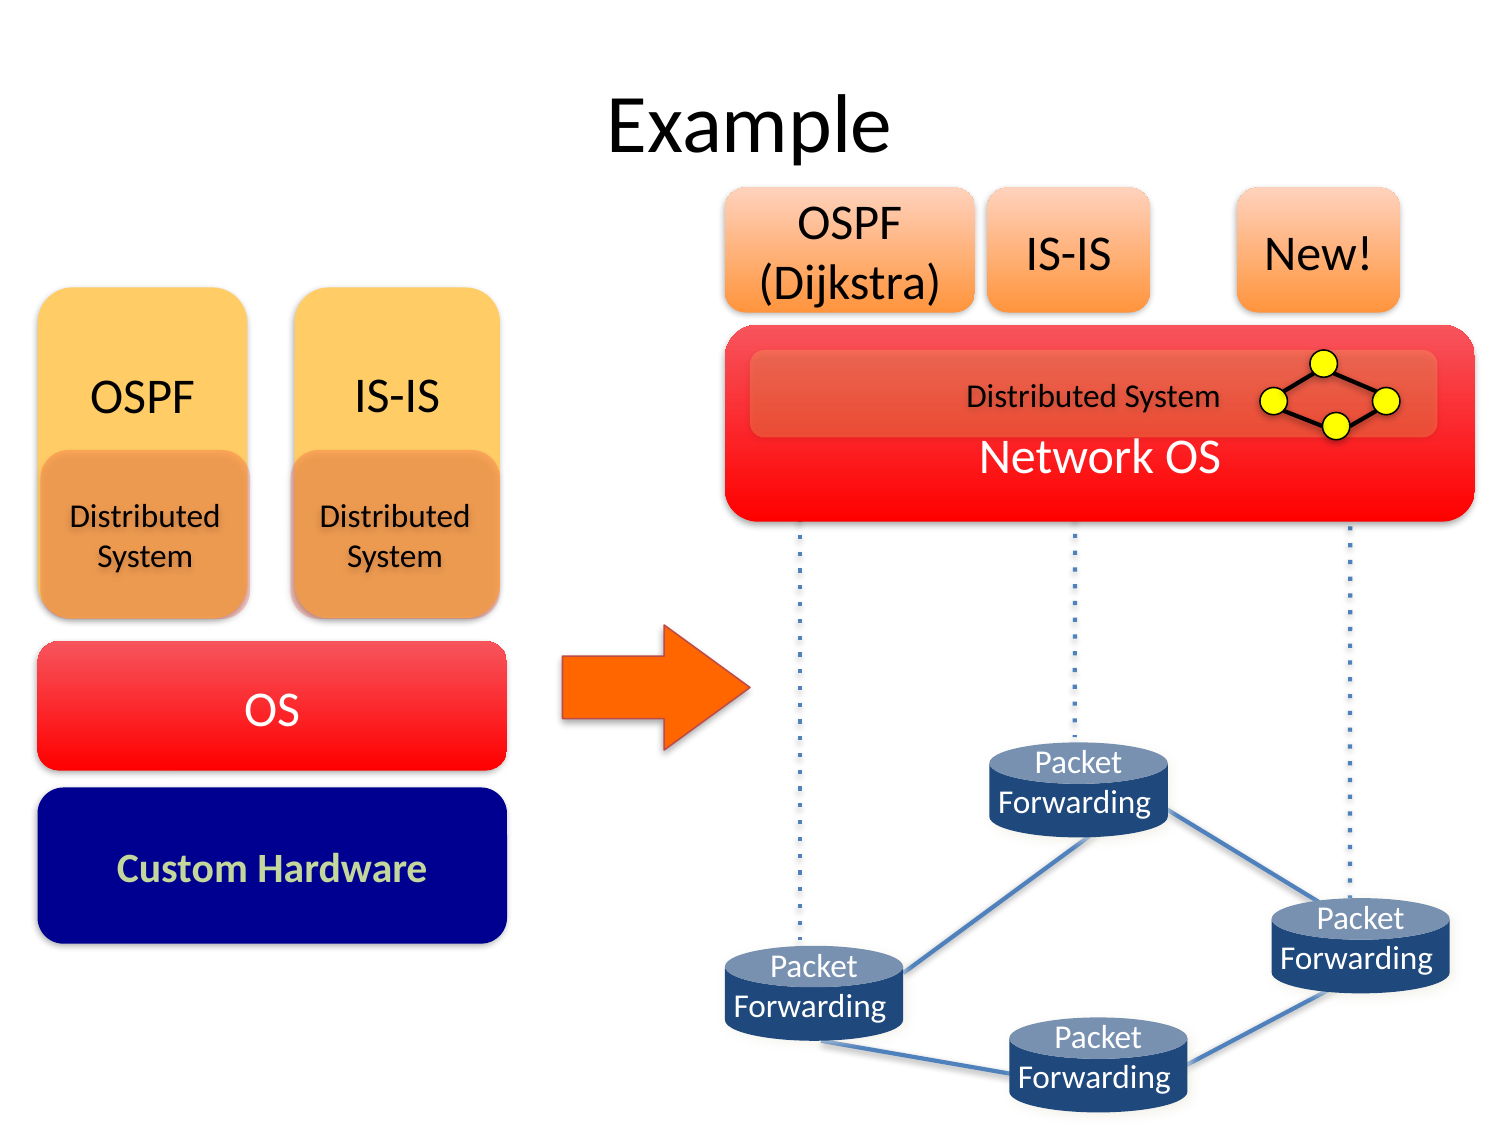

# Example
OSPF
(Dijkstra)
IS-IS

Network OS
Distributed System

Packet
Forwarding

Packet
Forwarding

Packet
Forwarding

Packet
Forwarding

New!
IS-IS

OSPF

Distributed
System
Distributed
System

OS
Custom Hardware